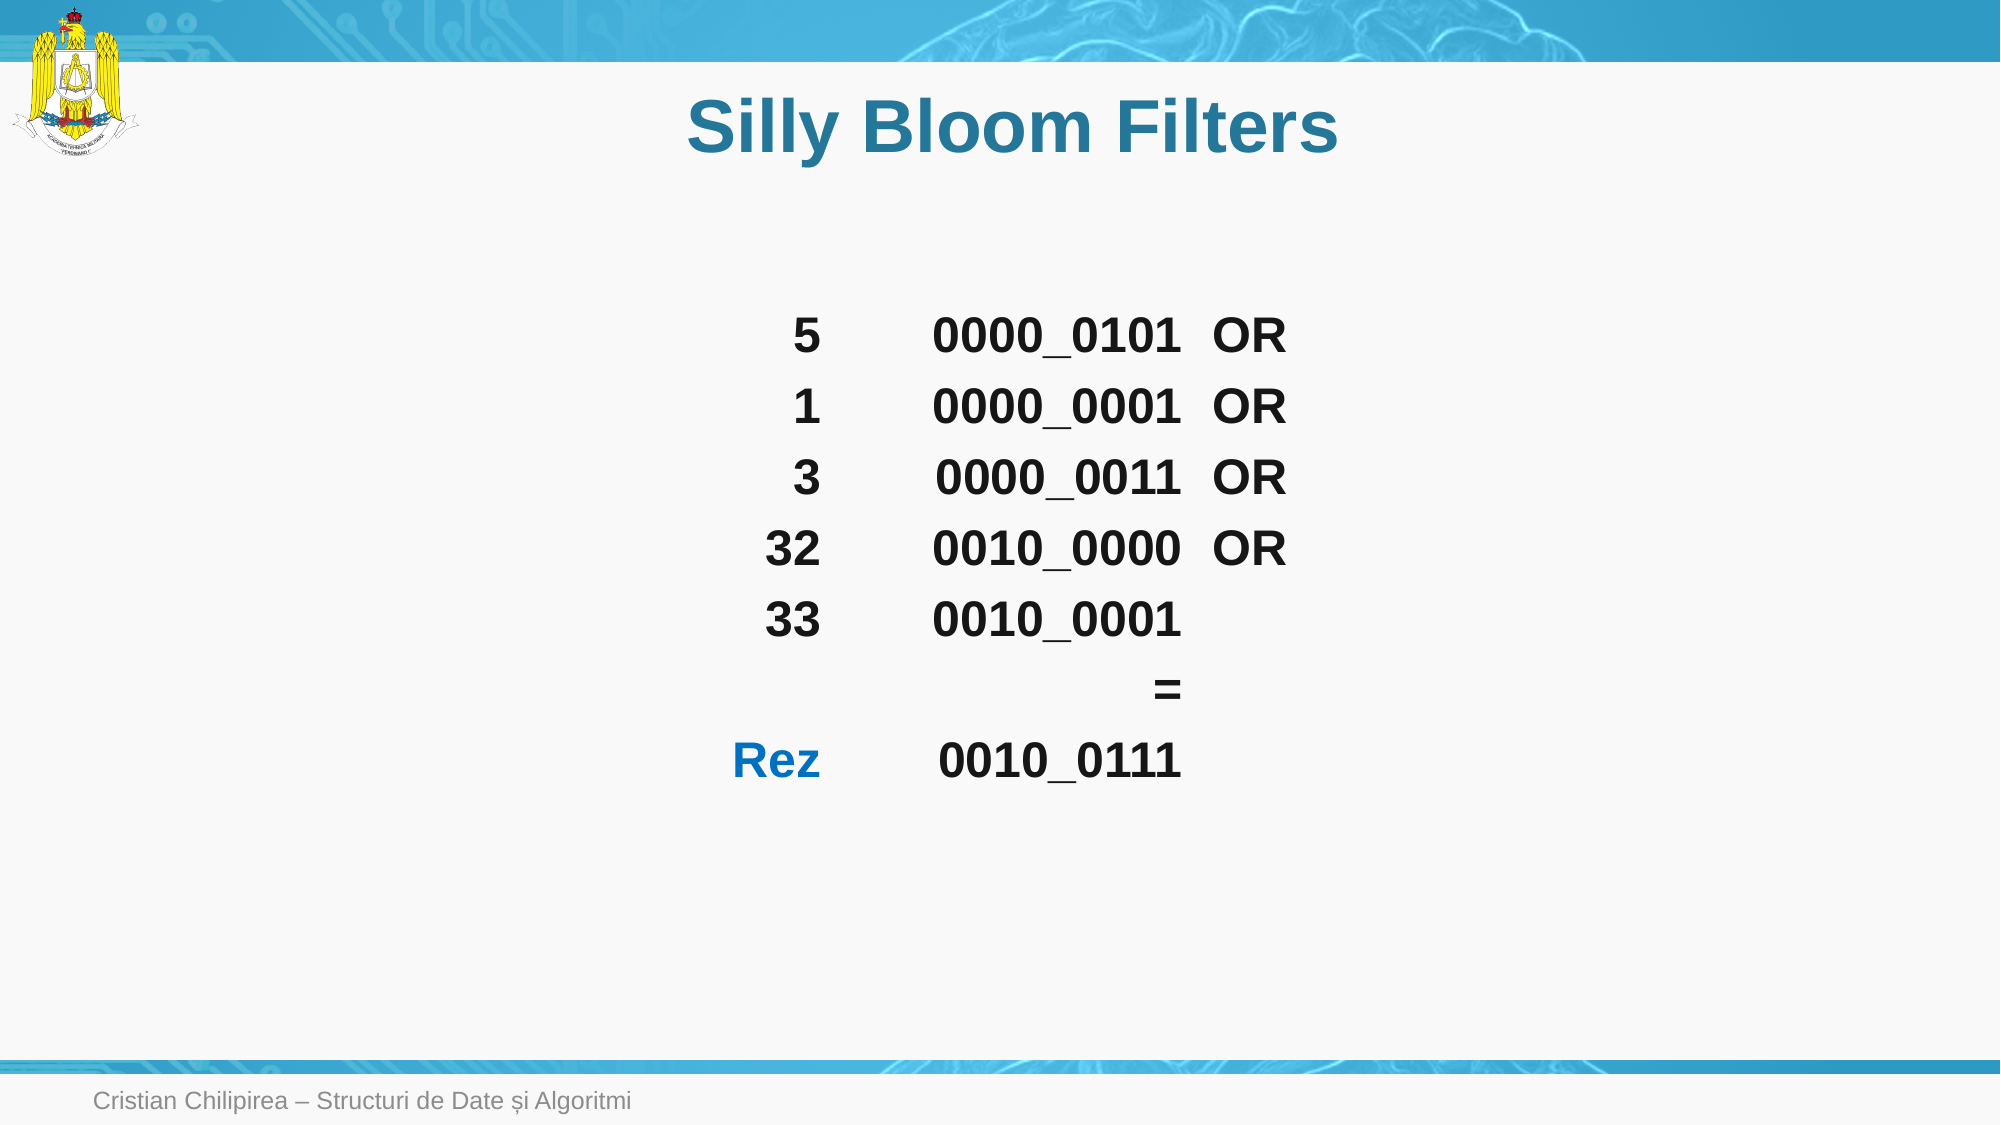

# Silly Bloom Filters
| 5 | 0000\_0101 | OR |
| --- | --- | --- |
| 1 | 0000\_0001 | OR |
| 3 | 0000\_0011 | OR |
| 32 | 0010\_0000 | OR |
| 33 | 0010\_0001 |  |
|  | = |  |
| Rez | 0010\_0111 |  |
Cristian Chilipirea – Structuri de Date și Algoritmi